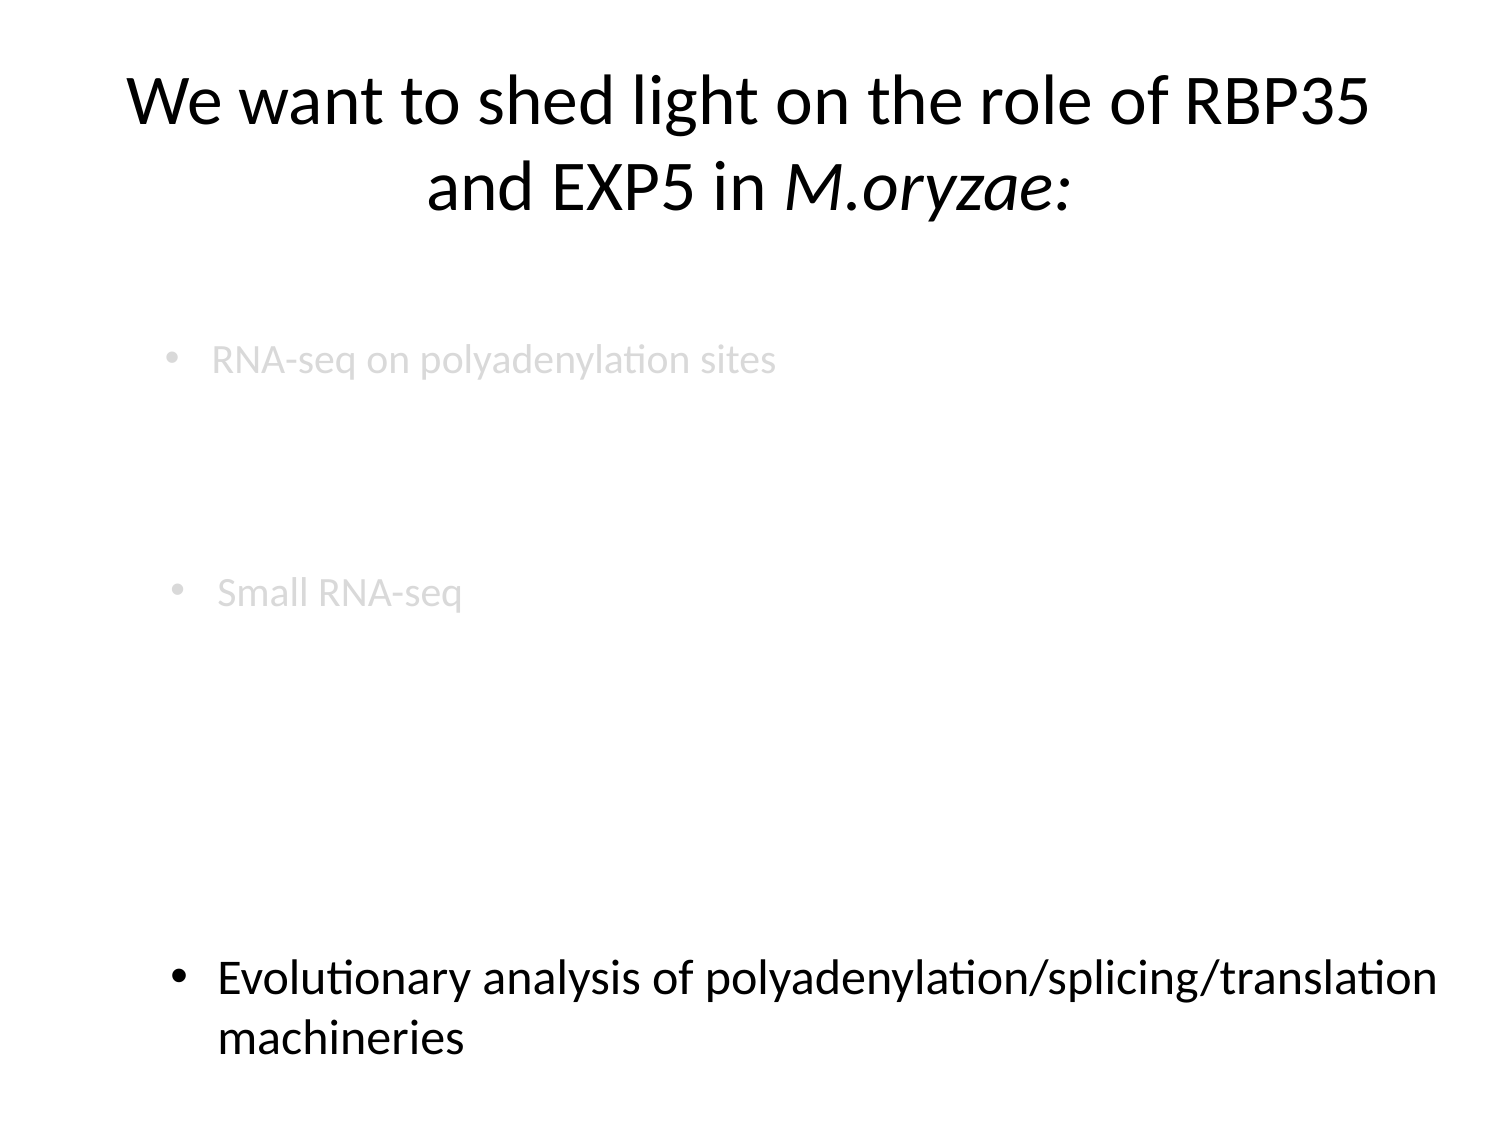

# We want to shed light on the role of RBP35 and EXP5 in M.oryzae:
RNA-seq on polyadenylation sites
Small RNA-seq
Evolutionary analysis of polyadenylation/splicing/translation machineries